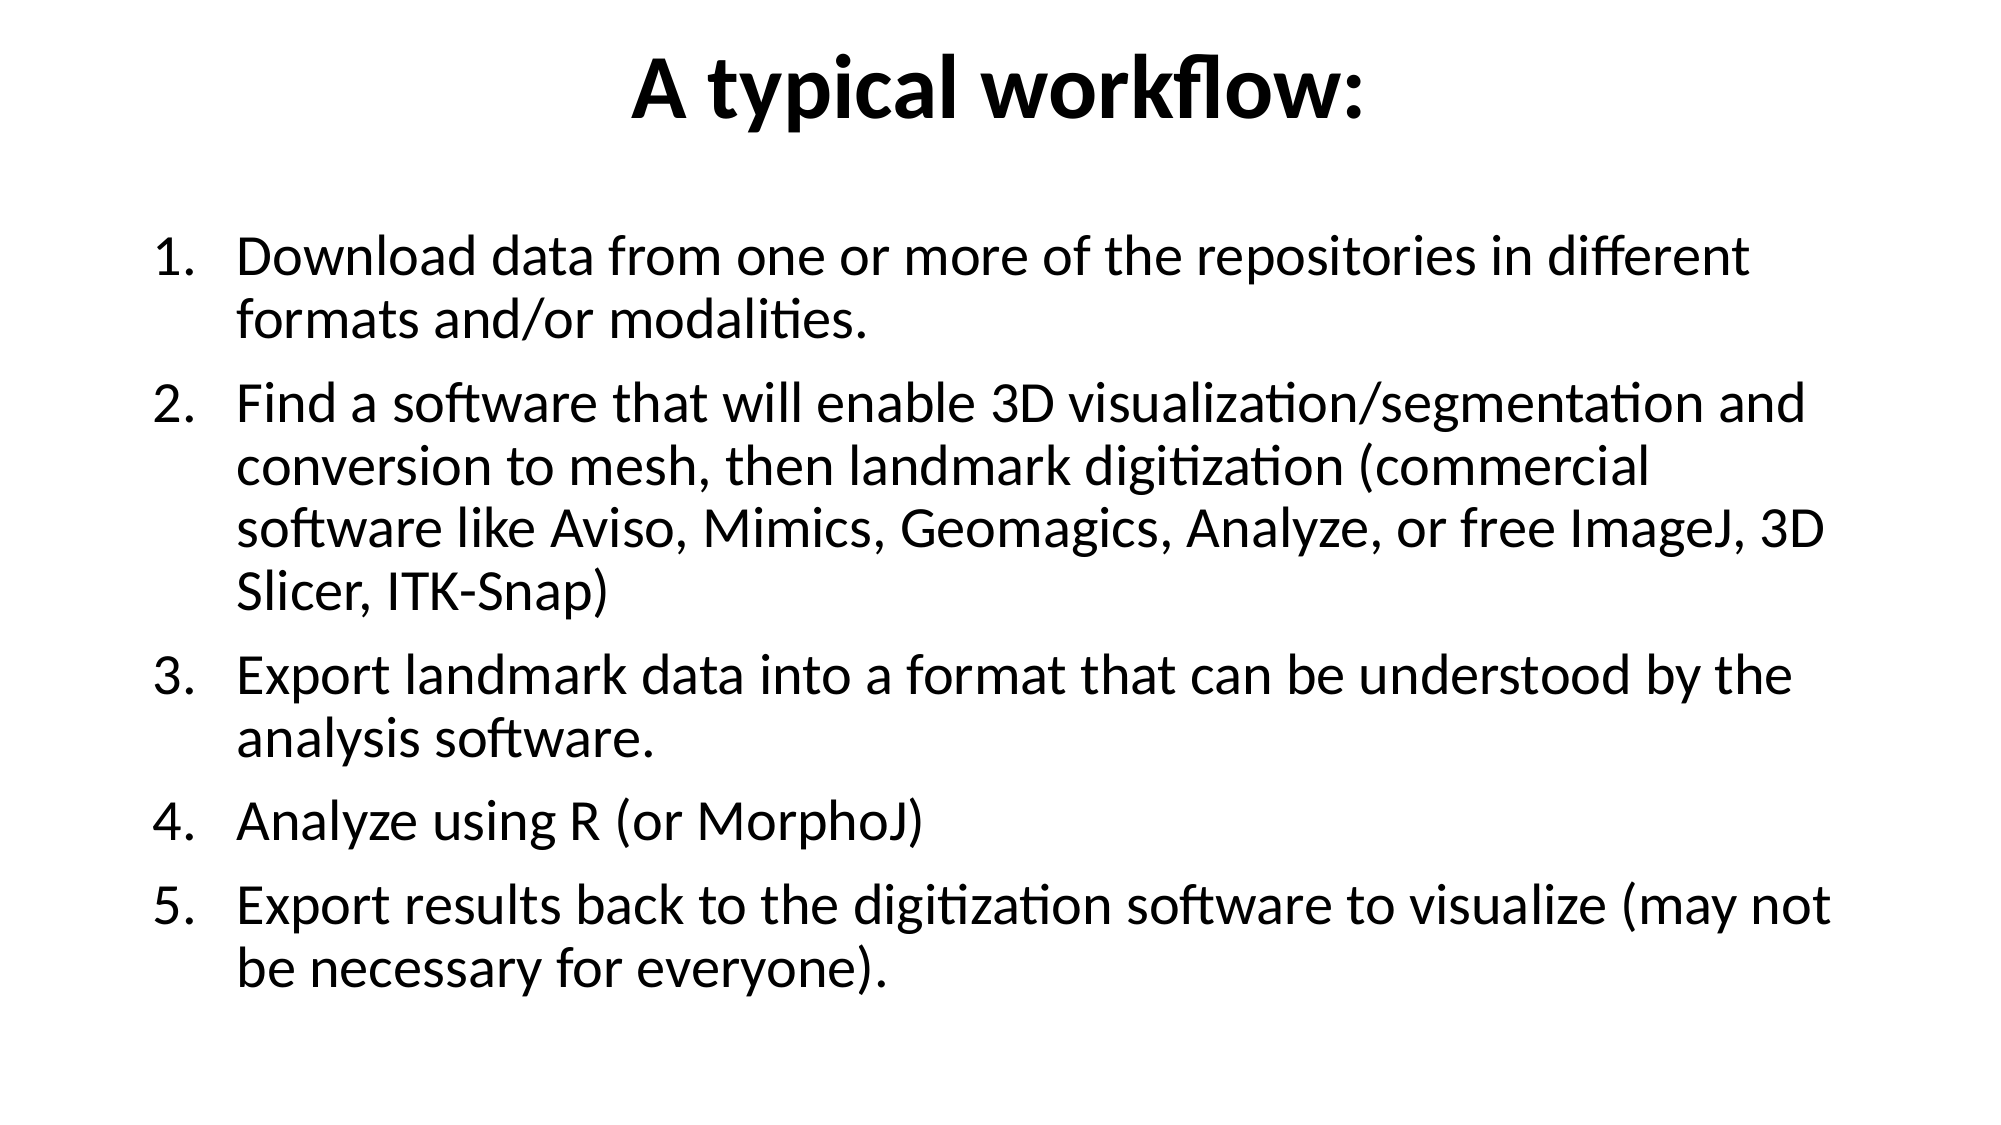

# A typical workflow:
Download data from one or more of the repositories in different formats and/or modalities.
Find a software that will enable 3D visualization/segmentation and conversion to mesh, then landmark digitization (commercial software like Aviso, Mimics, Geomagics, Analyze, or free ImageJ, 3D Slicer, ITK-Snap)
Export landmark data into a format that can be understood by the analysis software.
Analyze using R (or MorphoJ)
Export results back to the digitization software to visualize (may not be necessary for everyone).